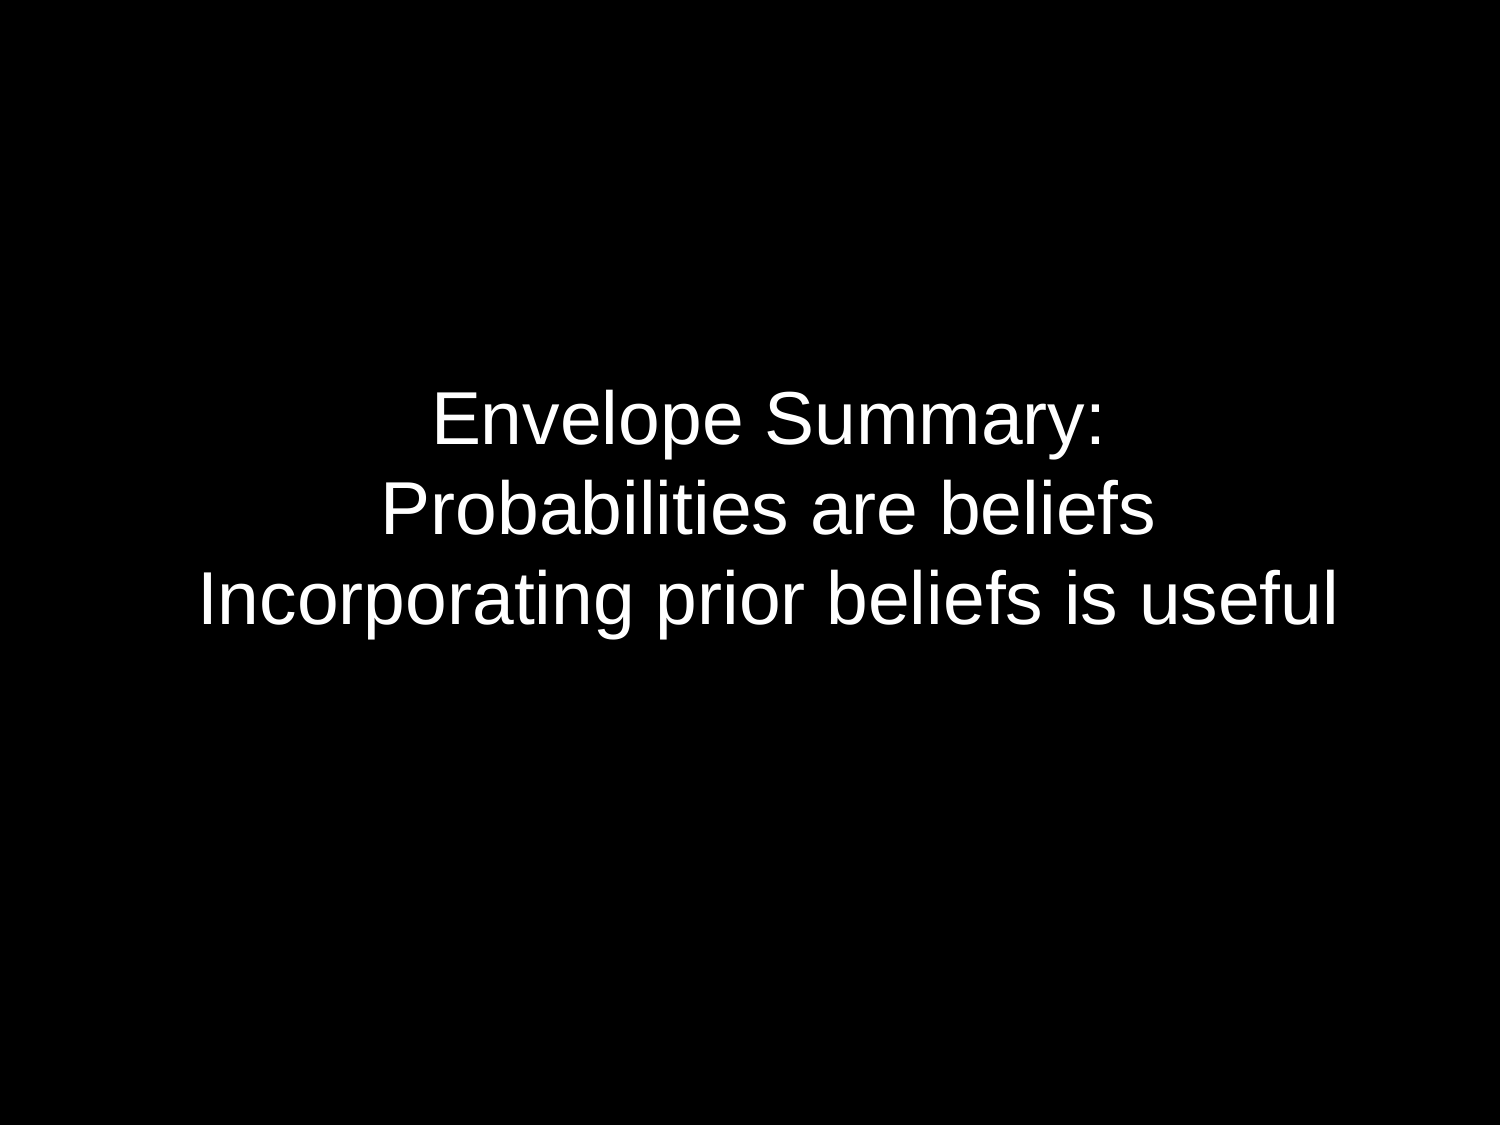

Envelope Summary:
Probabilities are beliefs
Incorporating prior beliefs is useful